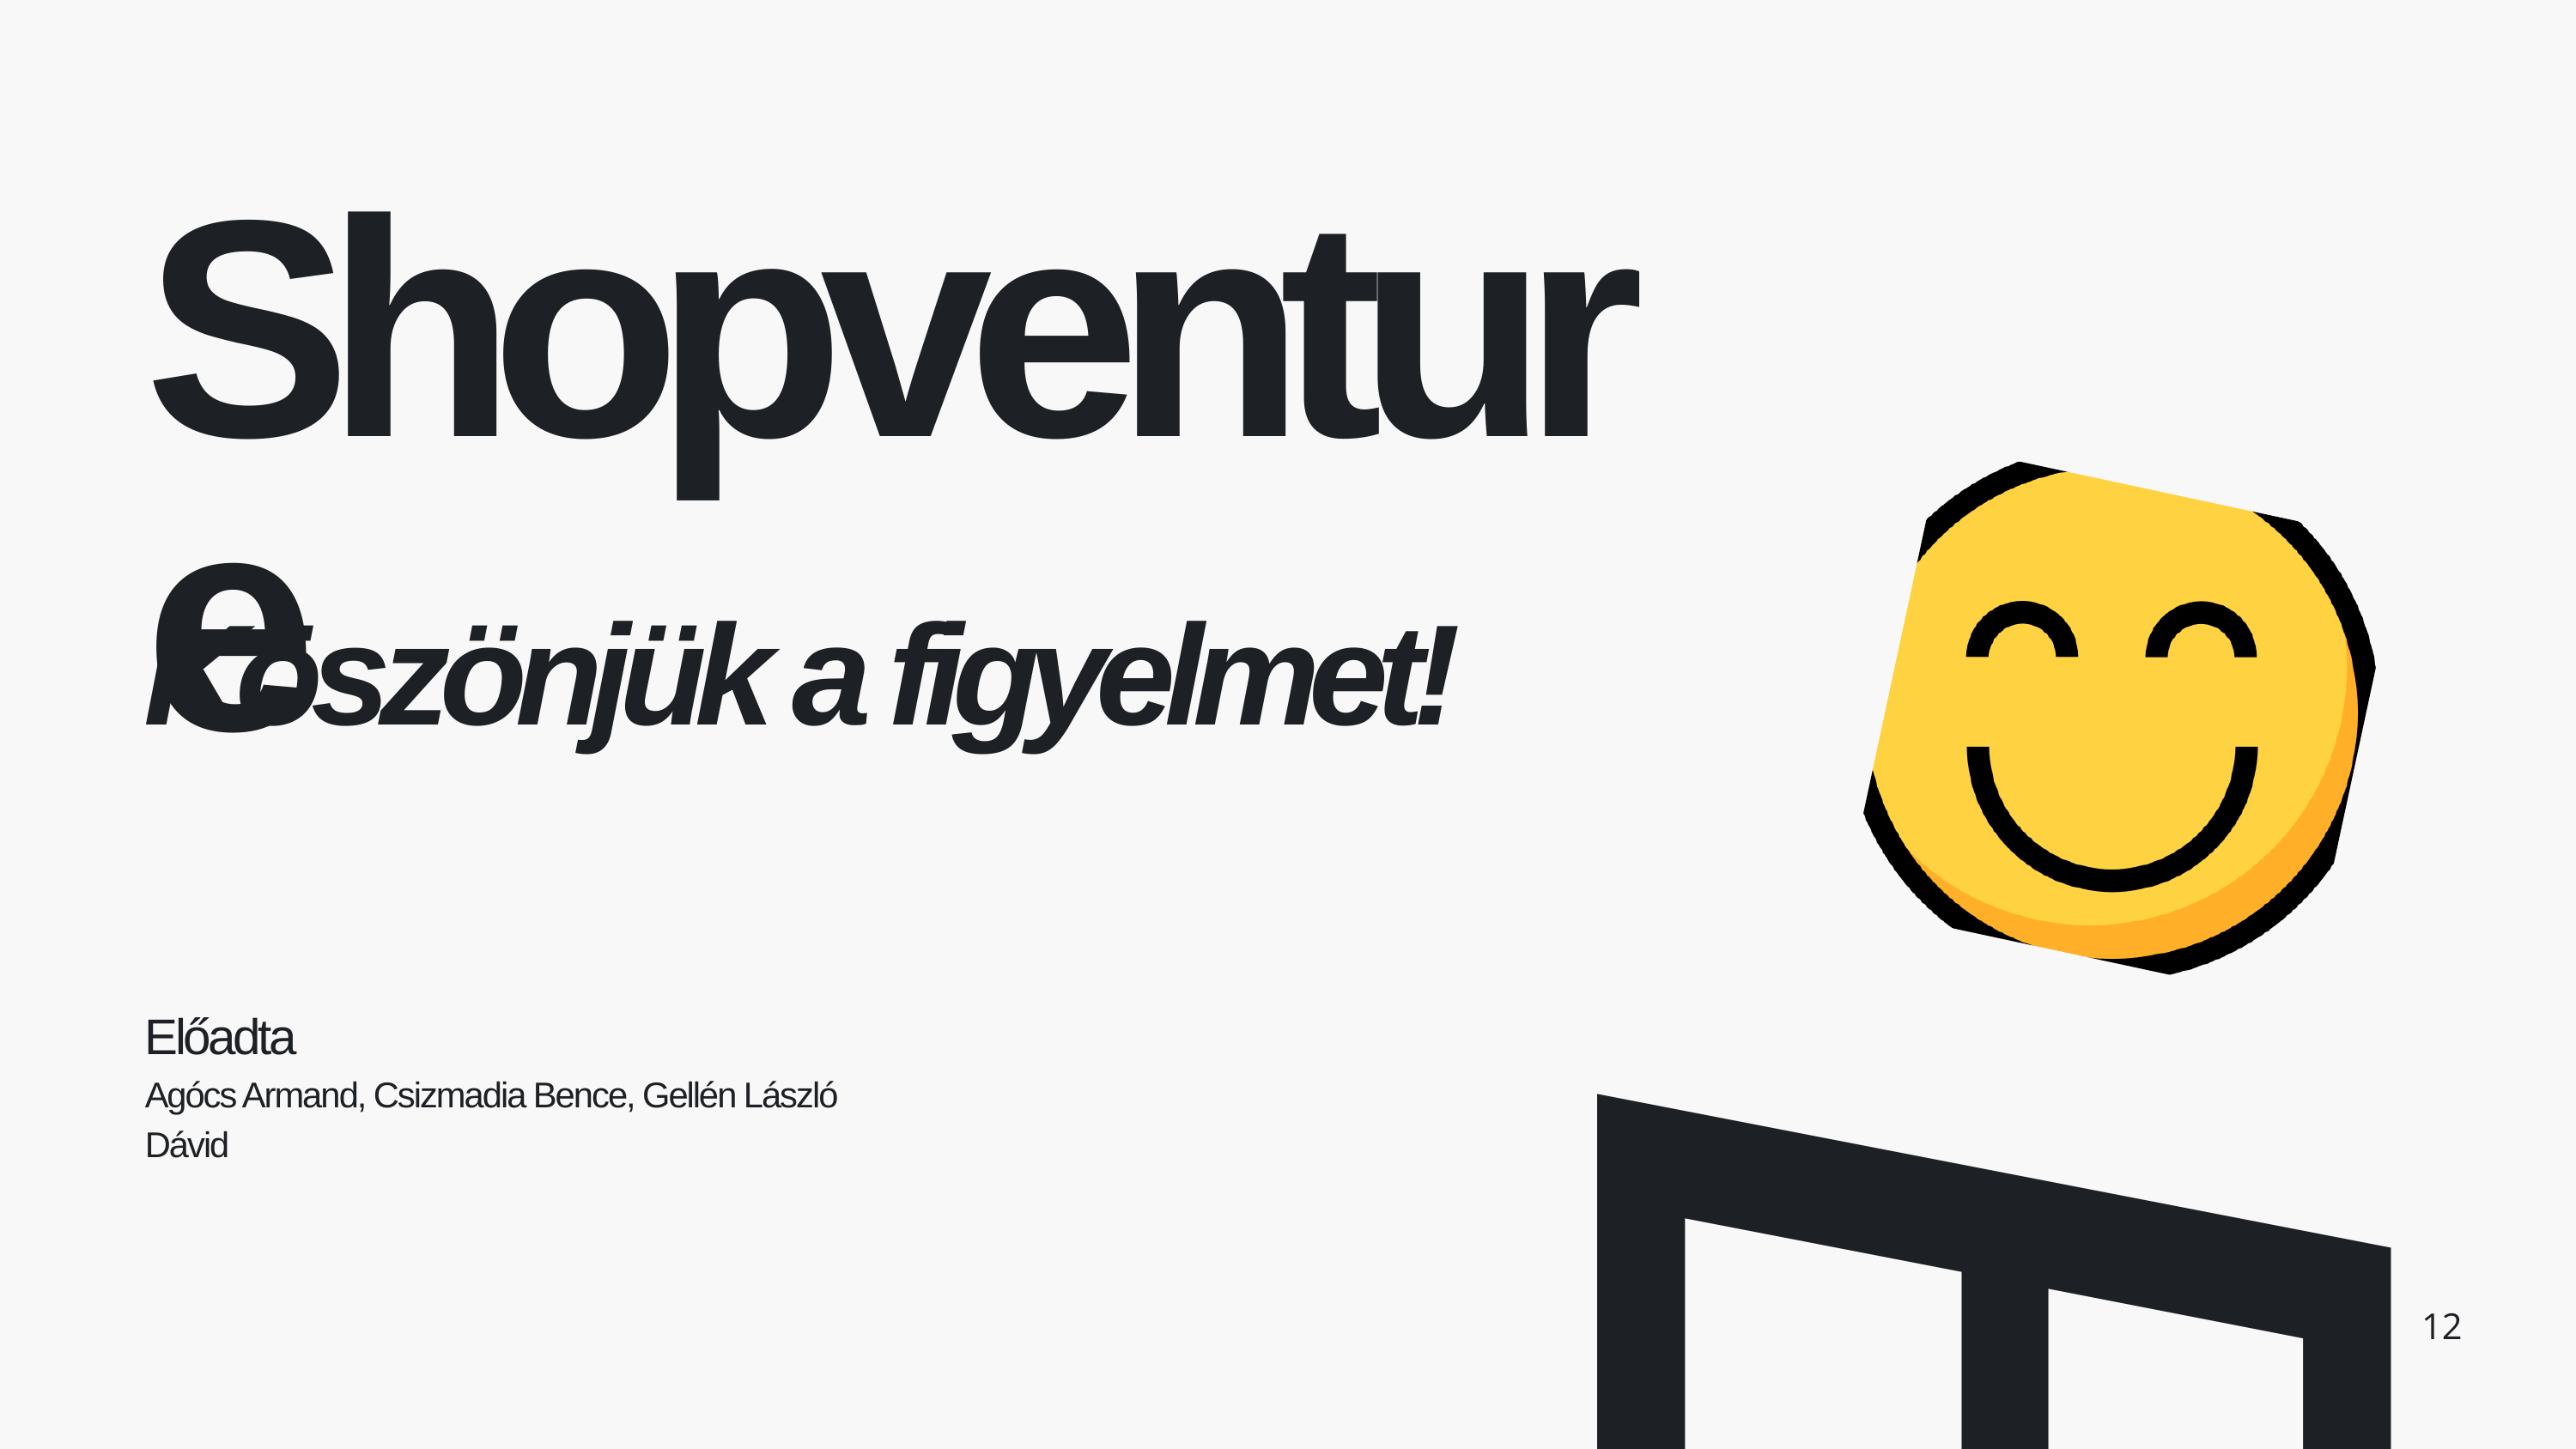

Shopventure

Köszönjük a figyelmet!
E
Előadta
Agócs Armand, Csizmadia Bence, Gellén László Dávid
12